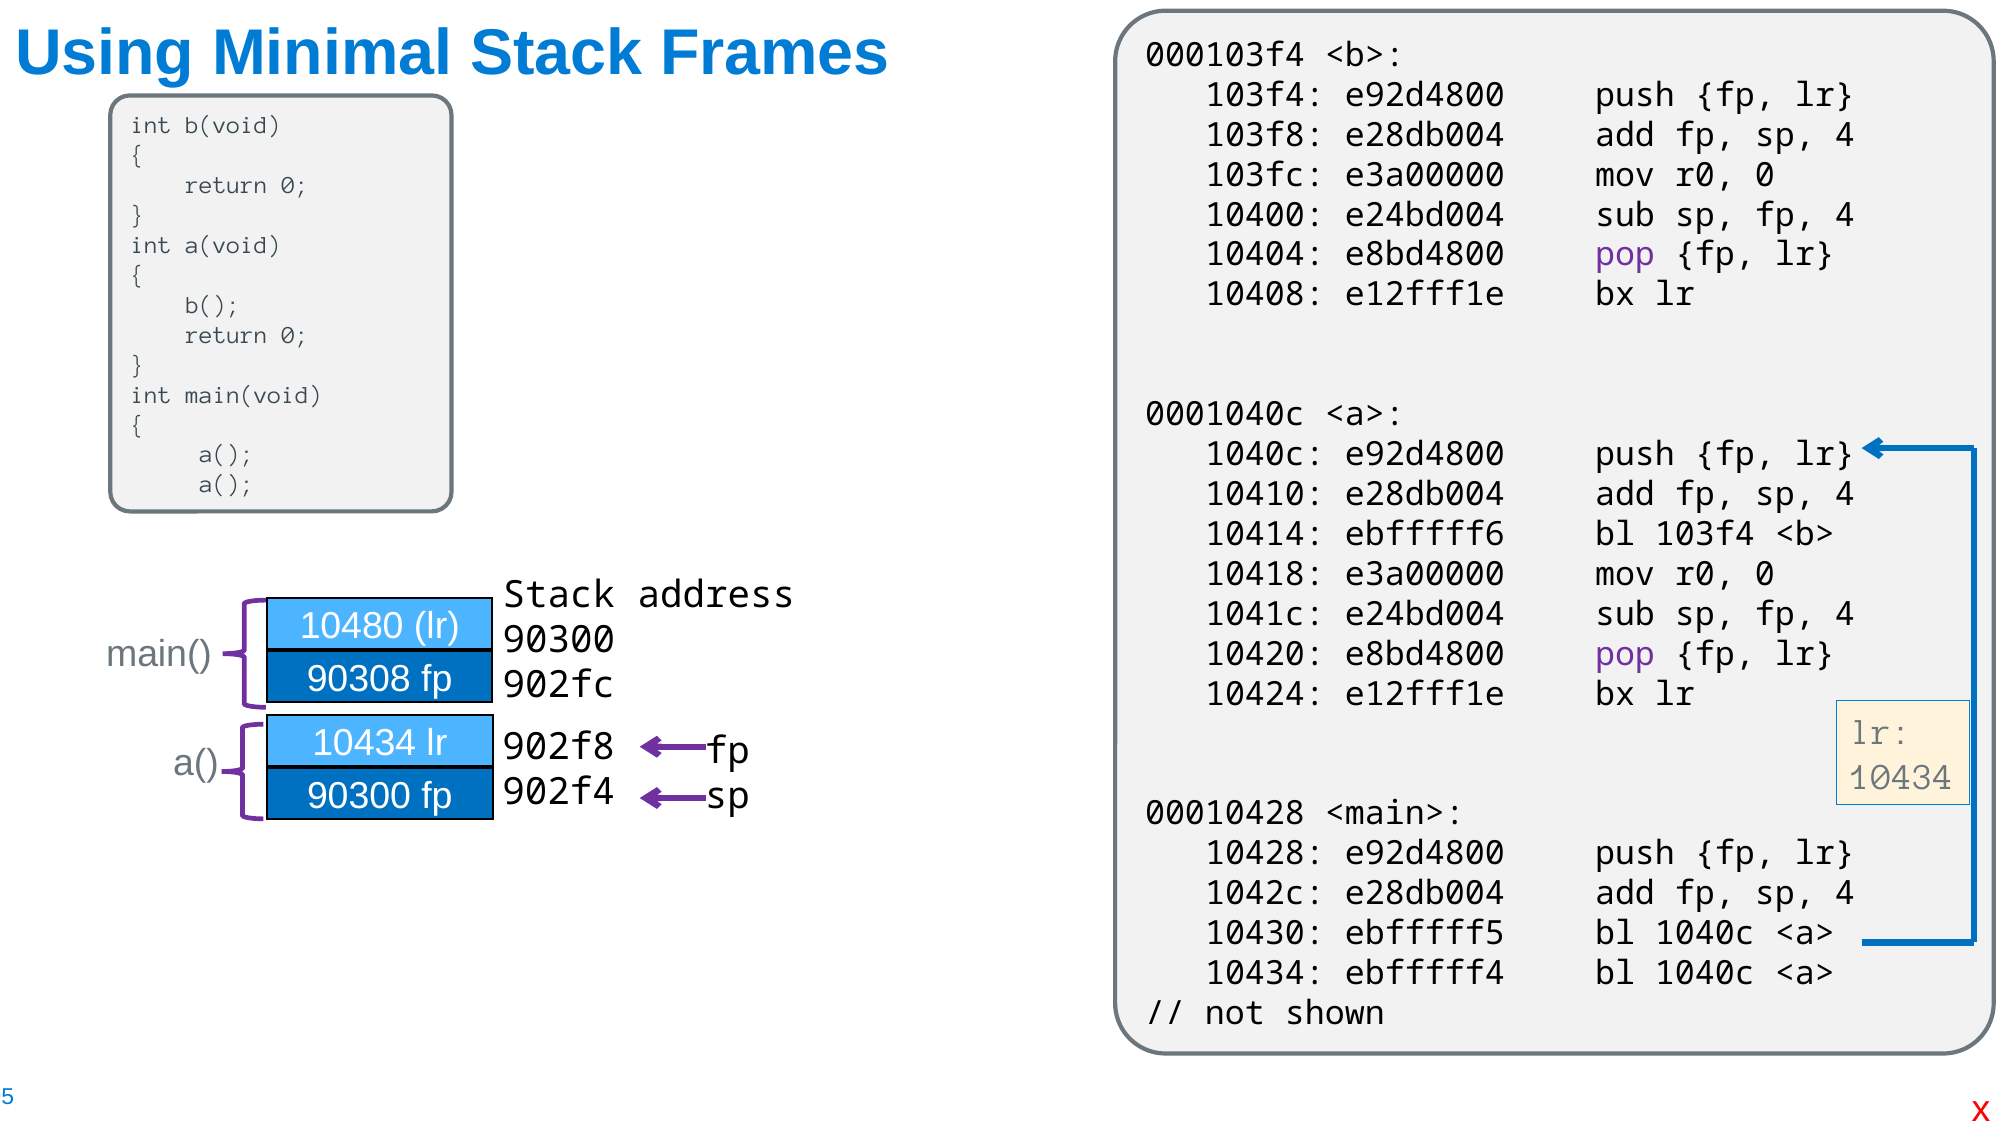

# Using Minimal Stack Frames
000103f4 <b>:
   103f4: e92d4800 	push {fp, lr}
   103f8: e28db004 	add fp, sp, 4
   103fc: e3a00000 	mov r0, 0
   10400: e24bd004 	sub sp, fp, 4
   10404: e8bd4800 	pop {fp, lr}
   10408: e12fff1e 	bx lr

0001040c <a>:
   1040c: e92d4800 	push {fp, lr}
   10410: e28db004 	add fp, sp, 4
   10414: ebfffff6 	bl 103f4 <b>
   10418: e3a00000 	mov r0, 0
   1041c: e24bd004 	sub sp, fp, 4
   10420: e8bd4800 	pop {fp, lr}
   10424: e12fff1e 	bx lr

00010428 <main>:
   10428: e92d4800 	push {fp, lr}
   1042c: e28db004 	add fp, sp, 4
   10430: ebfffff5 	bl 1040c <a>
   10434: ebfffff4 	bl 1040c <a>
// not shown
int b(void)
{
    return 0;
}
int a(void)
{
    b();
    return 0;
}
int main(void)
{
     a();
     a();
lr:
10434
Stack address
90300
902fc
10480 (lr)

main()
90308 fp
10434 lr
902f8
902f4

a()
90300 fp
fp
sp
x